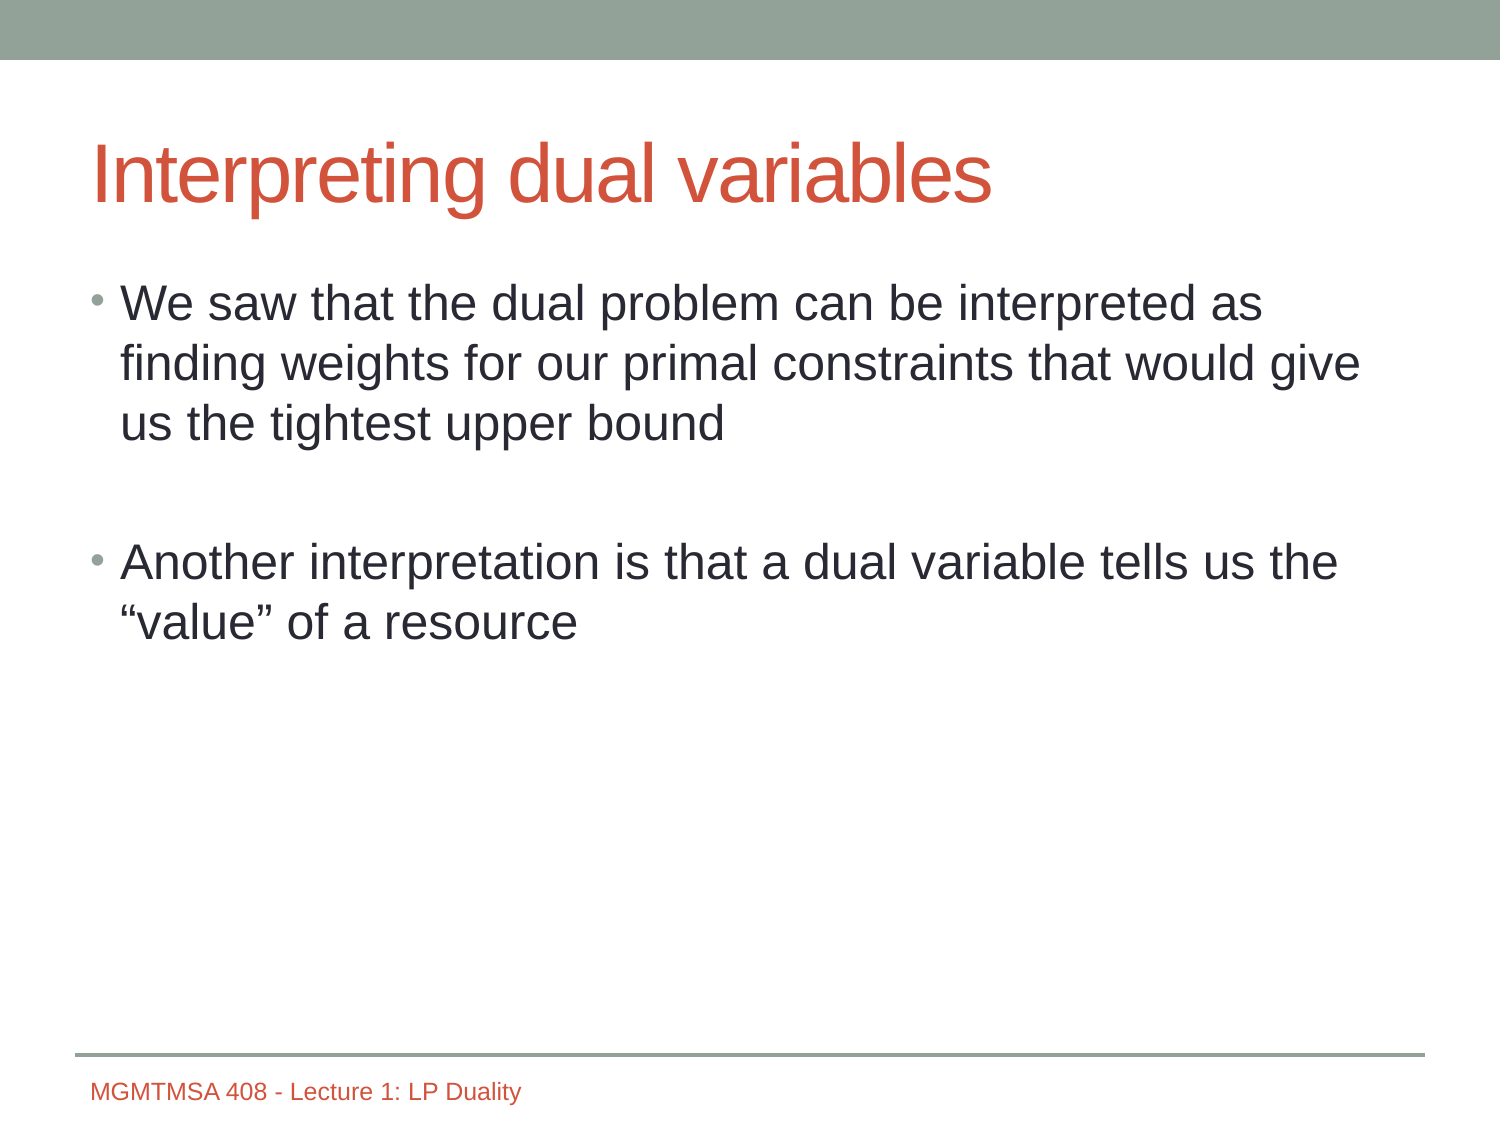

# Interpreting dual variables
We saw that the dual problem can be interpreted as finding weights for our primal constraints that would give us the tightest upper bound

Another interpretation is that a dual variable tells us the “value” of a resource
MGMTMSA 408 - Lecture 1: LP Duality